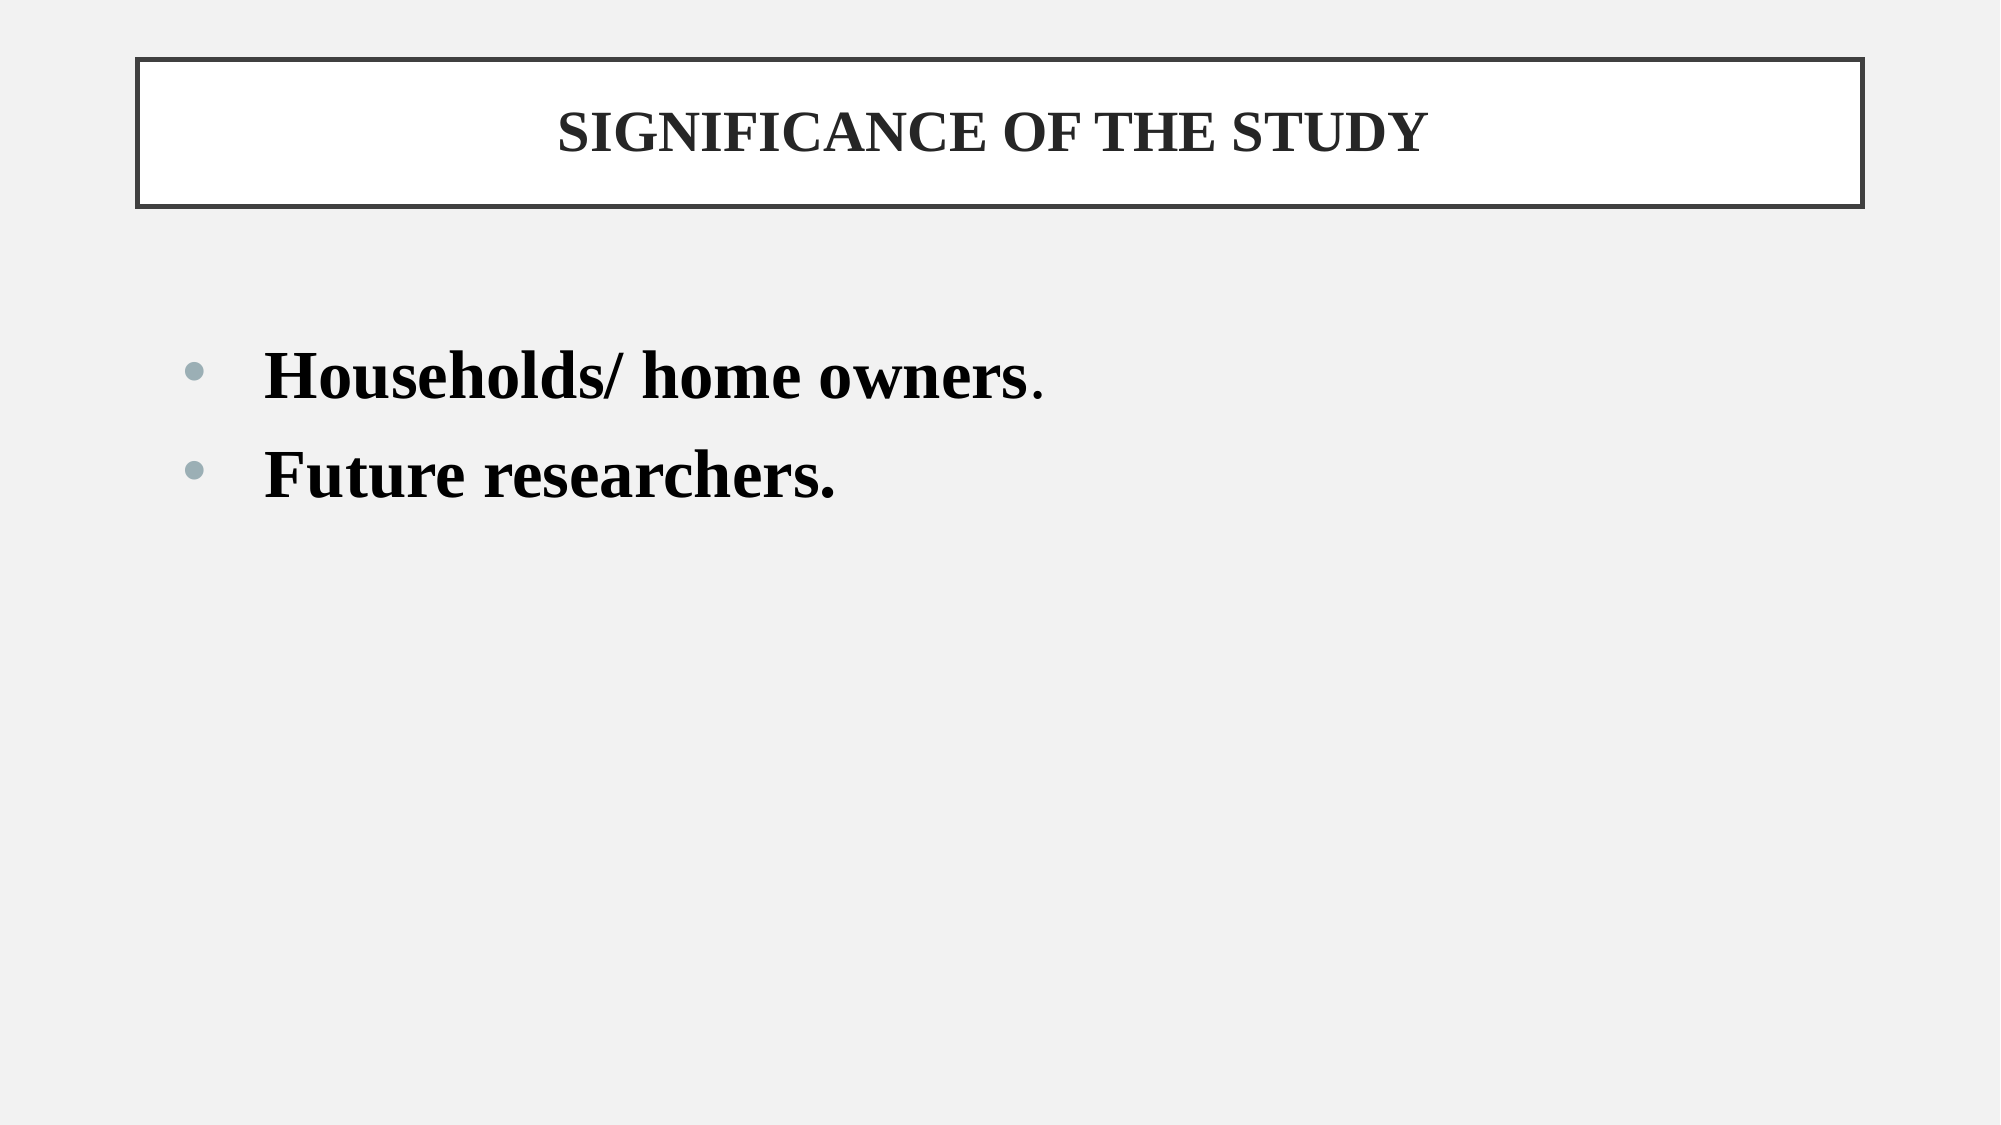

# SIGNIFICANCE OF THE STUDY

Households/ home owners.
Future researchers.